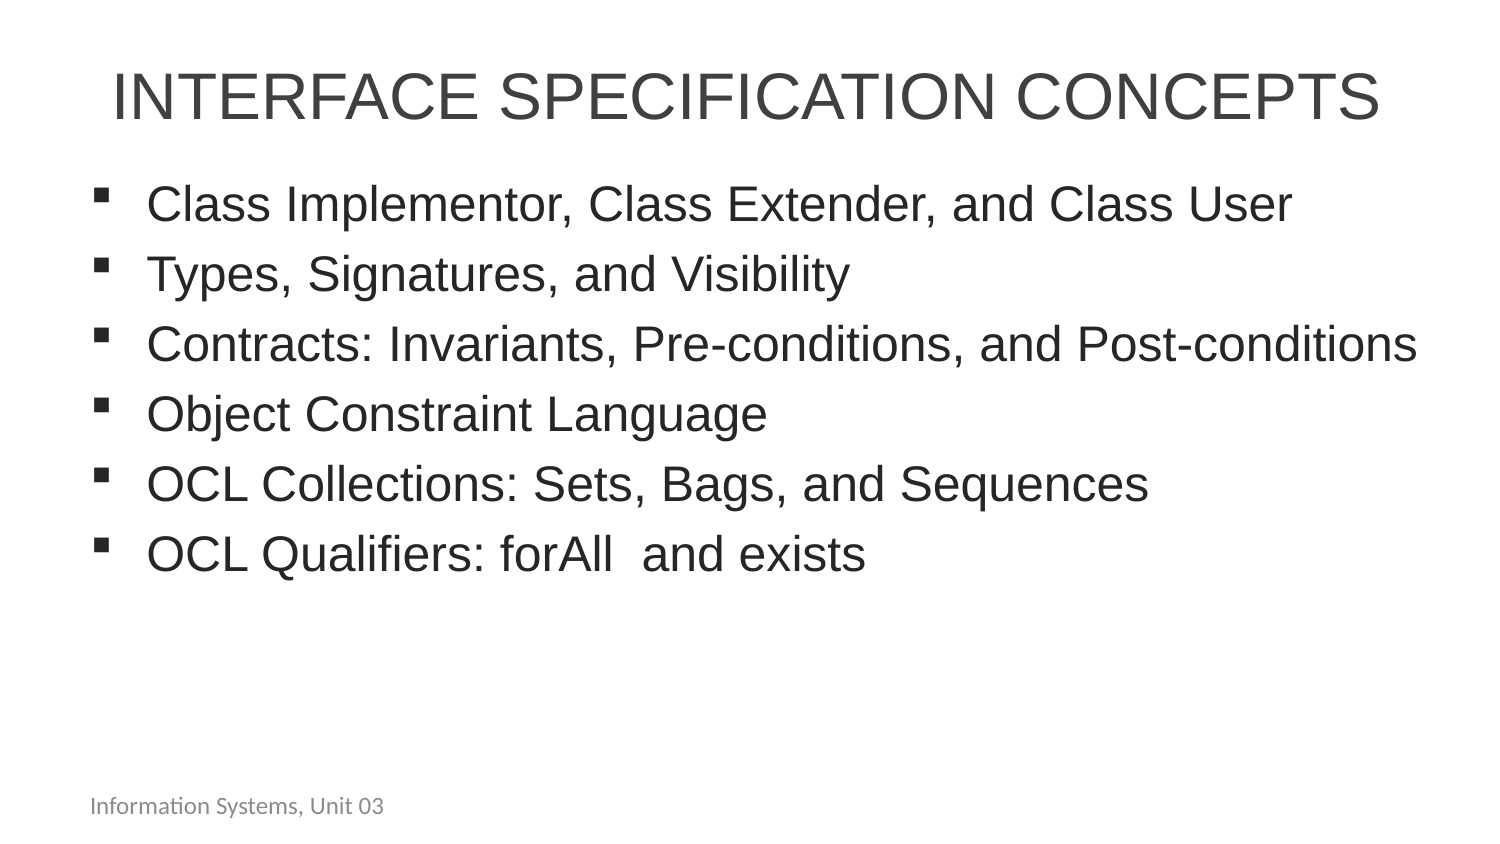

# Interface specification concepts
Class Implementor, Class Extender, and Class User
Types, Signatures, and Visibility
Contracts: Invariants, Pre-conditions, and Post-conditions
Object Constraint Language
OCL Collections: Sets, Bags, and Sequences
OCL Qualifiers: forAll  and exists

Information Systems, Unit 03
149